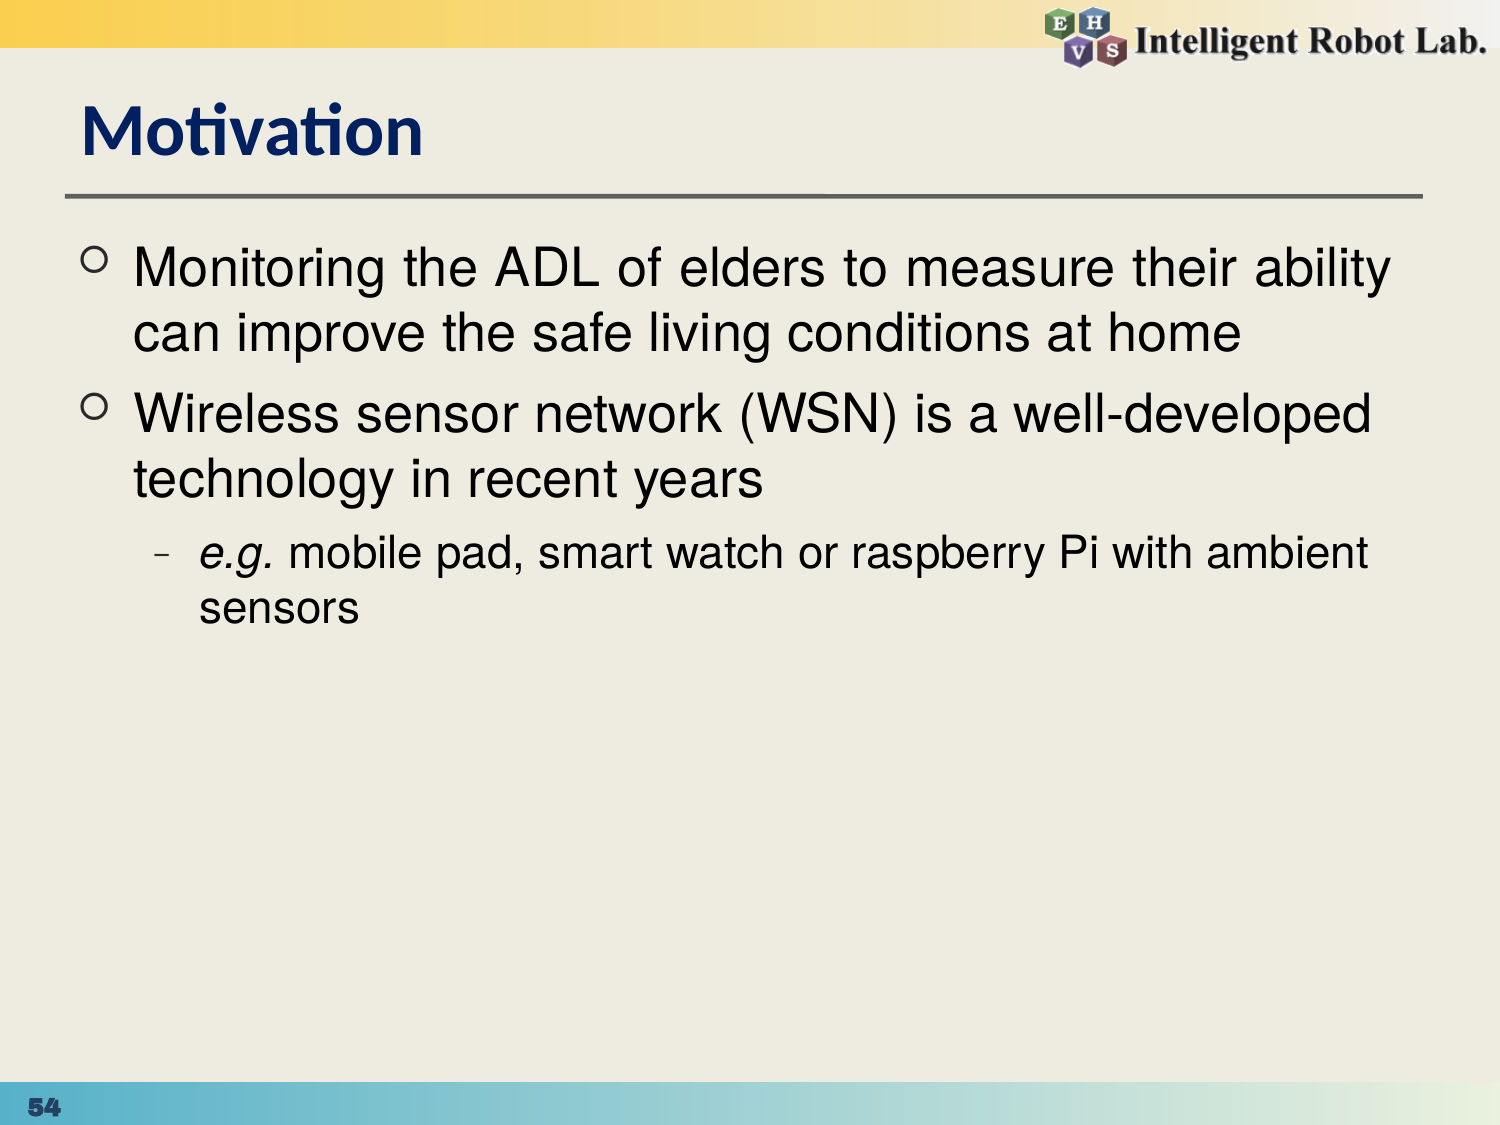

# Motivation
Monitoring the ADL of elders to measure their ability can improve the safe living conditions at home
Wireless sensor network (WSN) is a well-developed technology in recent years
e.g. mobile pad, smart watch or raspberry Pi with ambient sensors

54